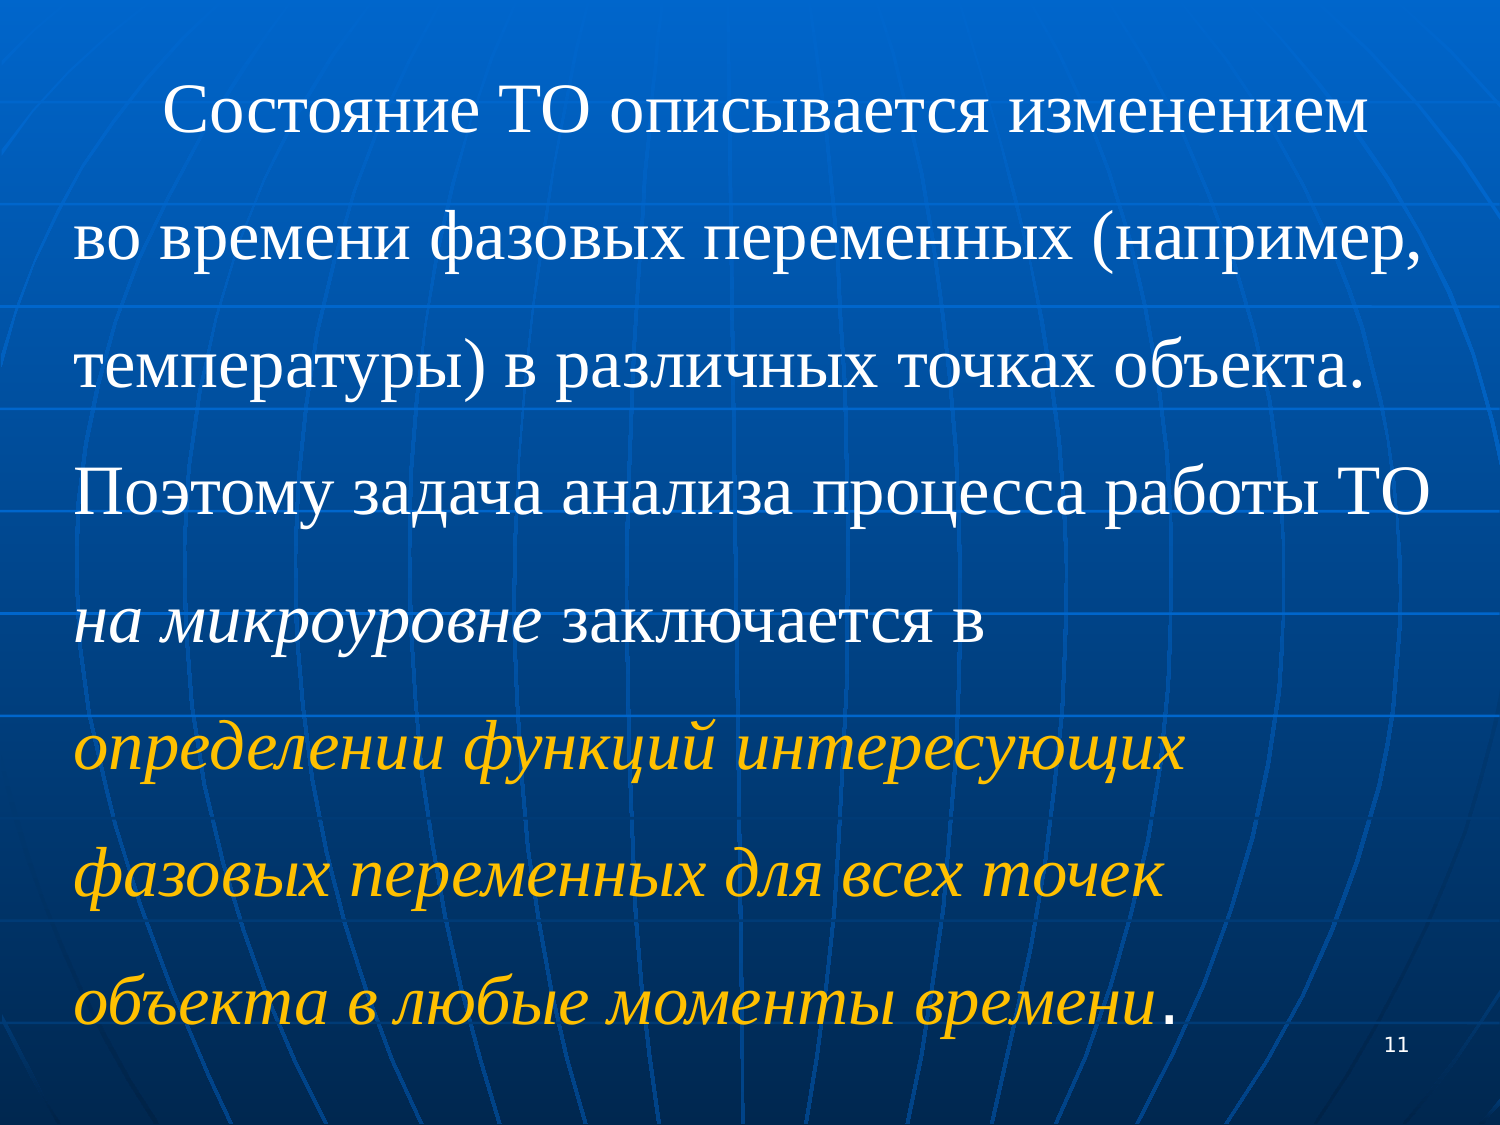

Состояние ТО описывается изменением во времени фазовых переменных (например, температуры) в различных точках объекта. Поэтому задача анализа процесса работы ТО на микроуровне заключается в
определении функций интересующих фазовых переменных для всех точек объекта в любые моменты времени.
11